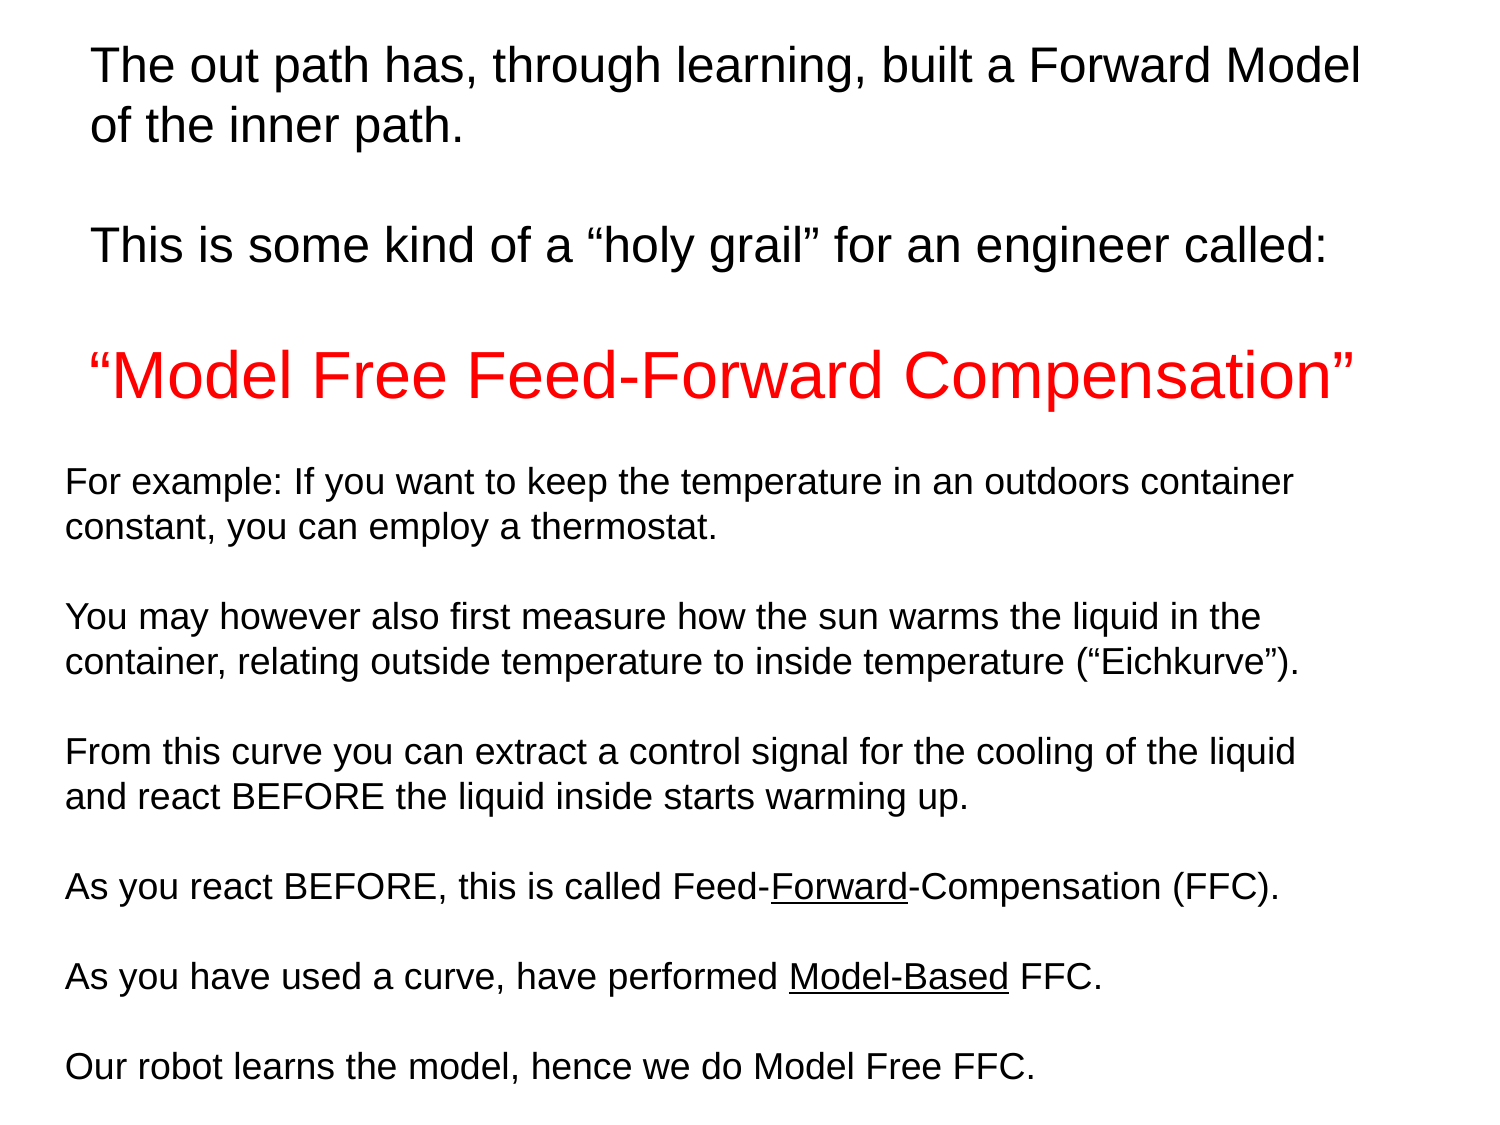

The out path has, through learning, built a Forward Model of the inner path.

This is some kind of a “holy grail” for an engineer called:

“Model Free Feed-Forward Compensation”
For example: If you want to keep the temperature in an outdoors container constant, you can employ a thermostat.

You may however also first measure how the sun warms the liquid in the container, relating outside temperature to inside temperature (“Eichkurve”).

From this curve you can extract a control signal for the cooling of the liquid and react BEFORE the liquid inside starts warming up.

As you react BEFORE, this is called Feed-Forward-Compensation (FFC).

As you have used a curve, have performed Model-Based FFC.

Our robot learns the model, hence we do Model Free FFC.